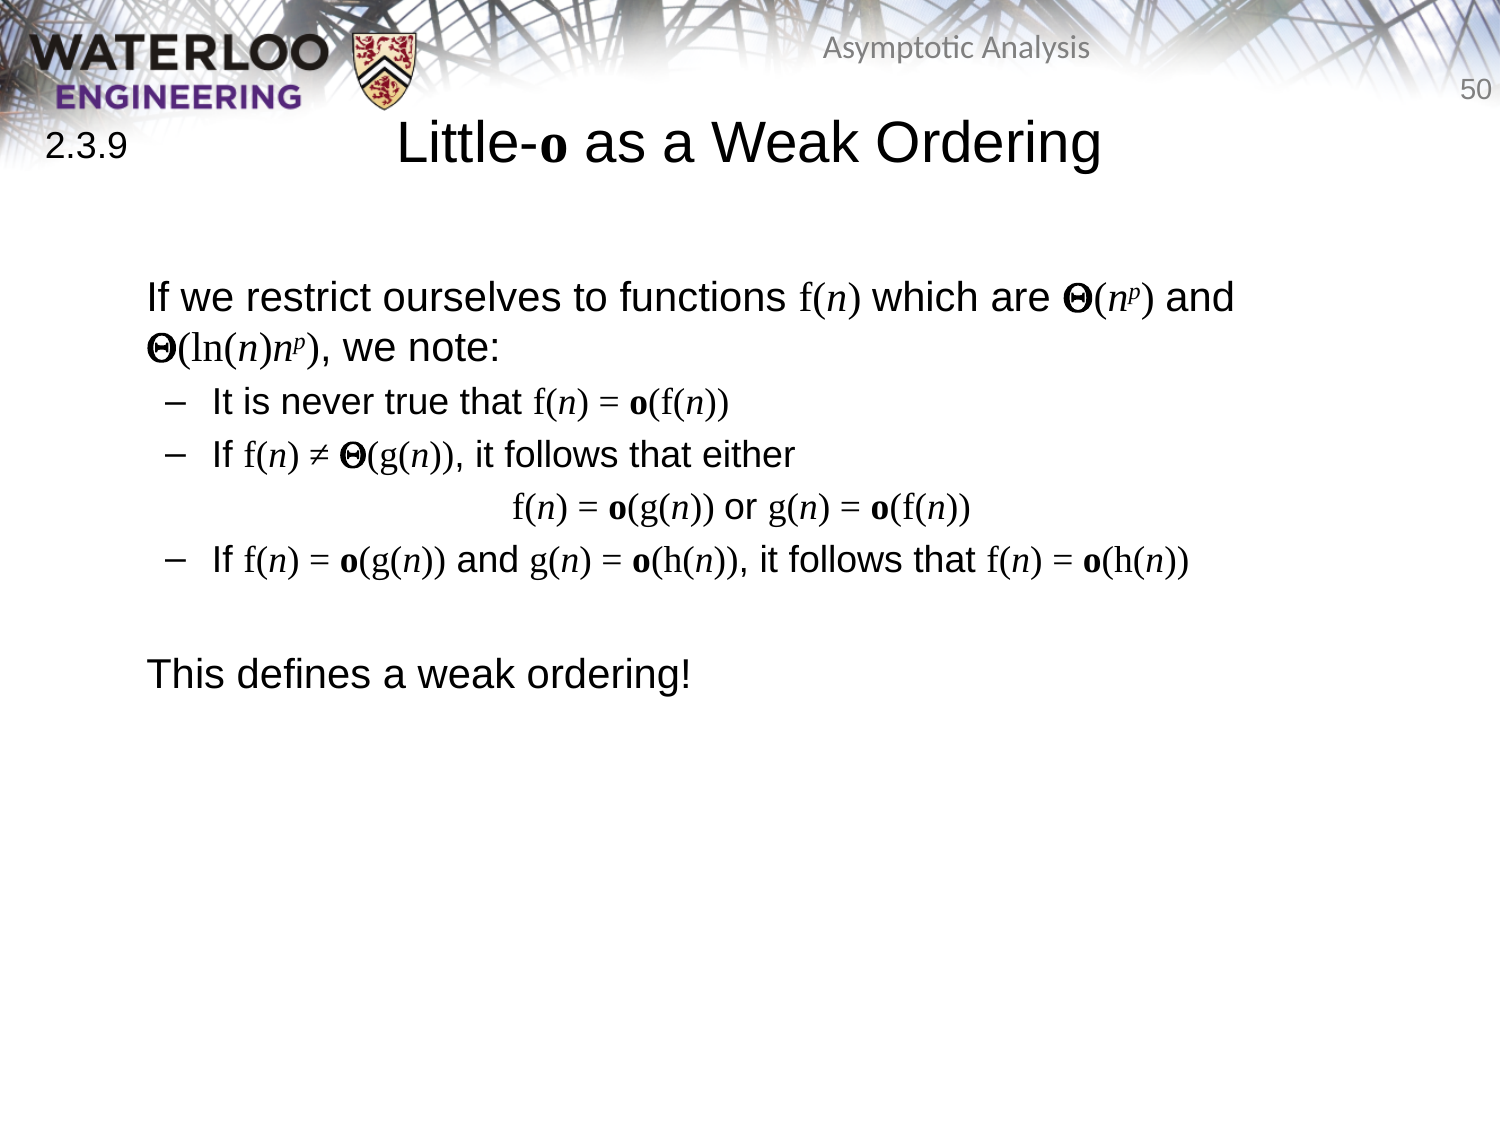

# Little-o as a Weak Ordering
2.3.9
	If we restrict ourselves to functions f(n) which are Θ(np) and Θ(ln(n)np), we note:
It is never true that f(n) = o(f(n))
If f(n) ≠ Θ(g(n)), it follows that either
			f(n) = o(g(n)) or g(n) = o(f(n))
If f(n) = o(g(n)) and g(n) = o(h(n)), it follows that f(n) = o(h(n))

	This defines a weak ordering!